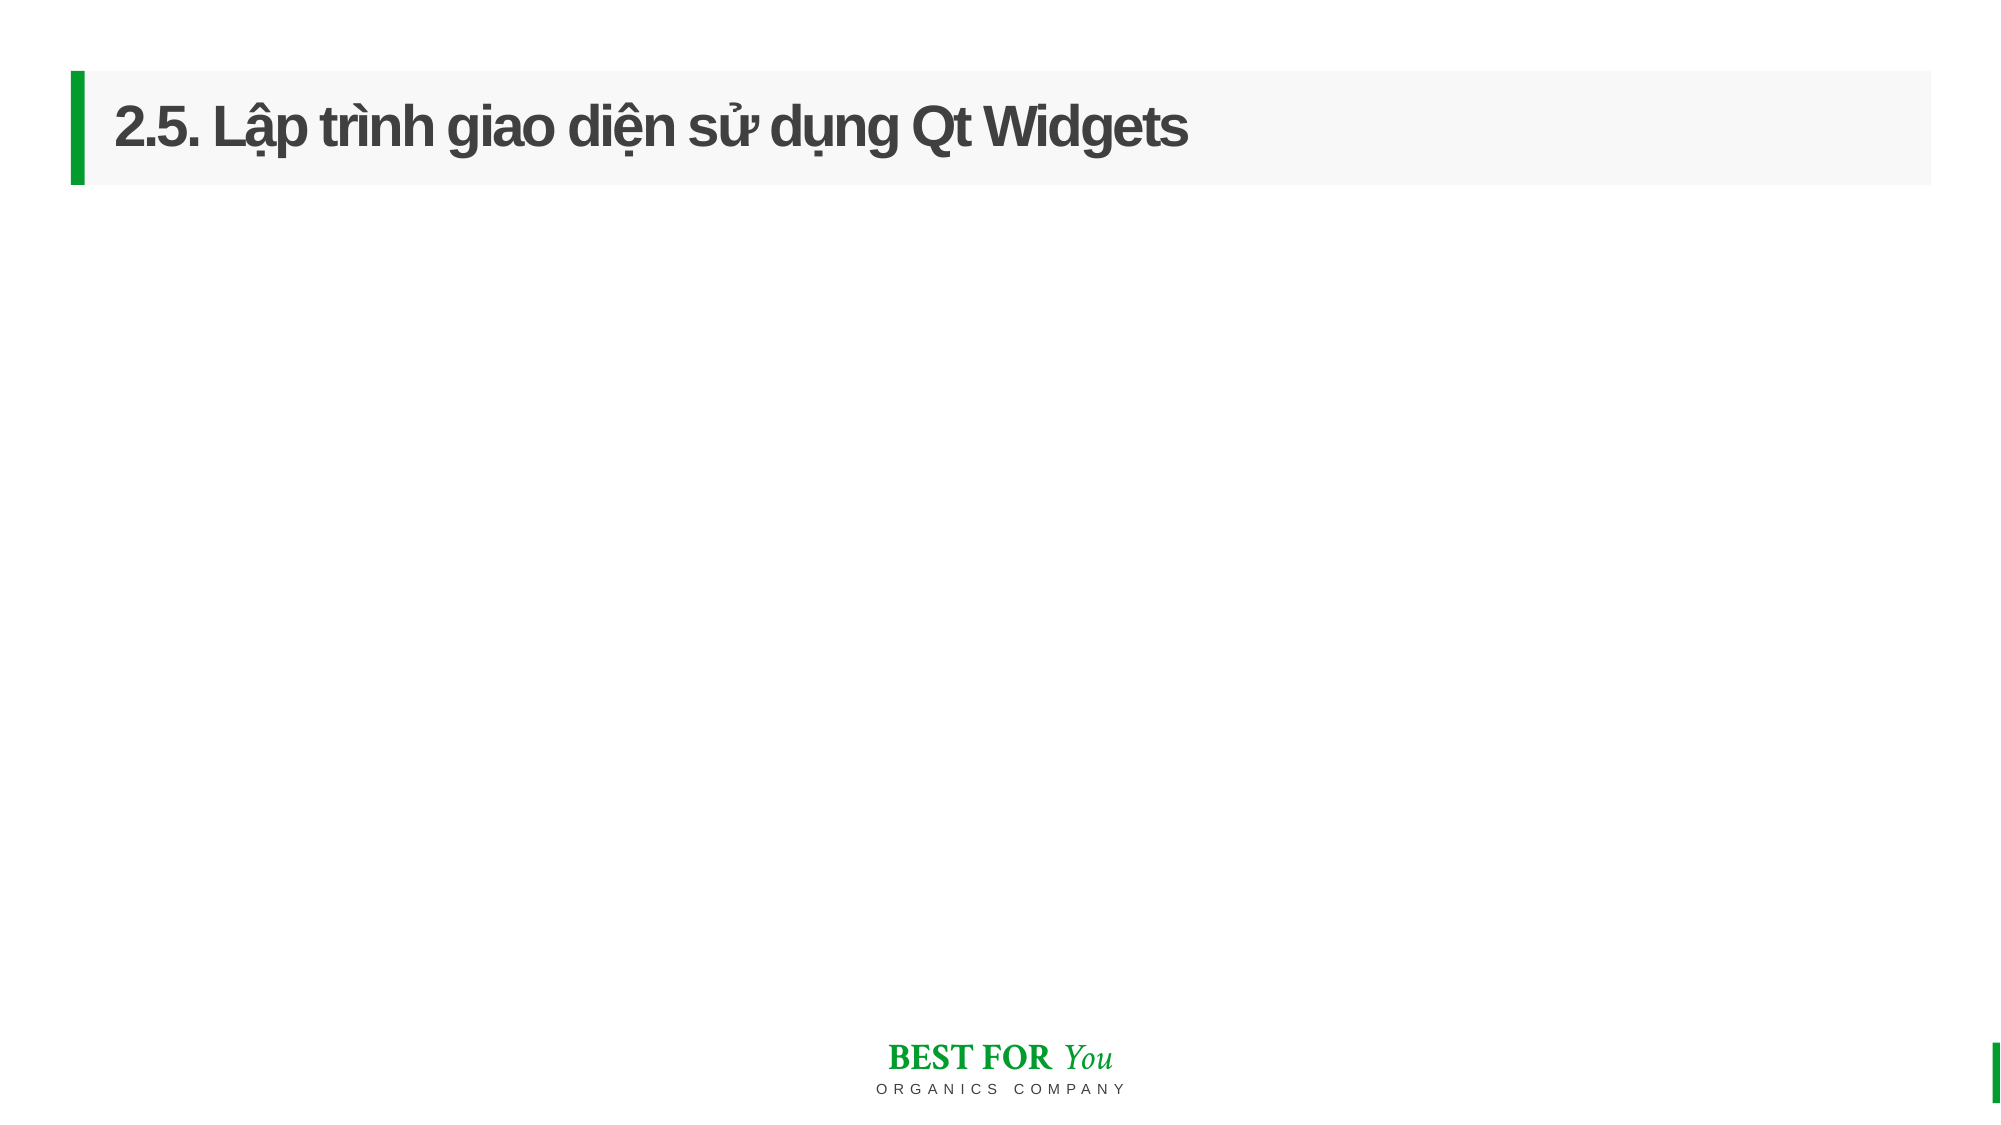

# 2.5. Lập trình giao diện sử dụng Qt Widgets